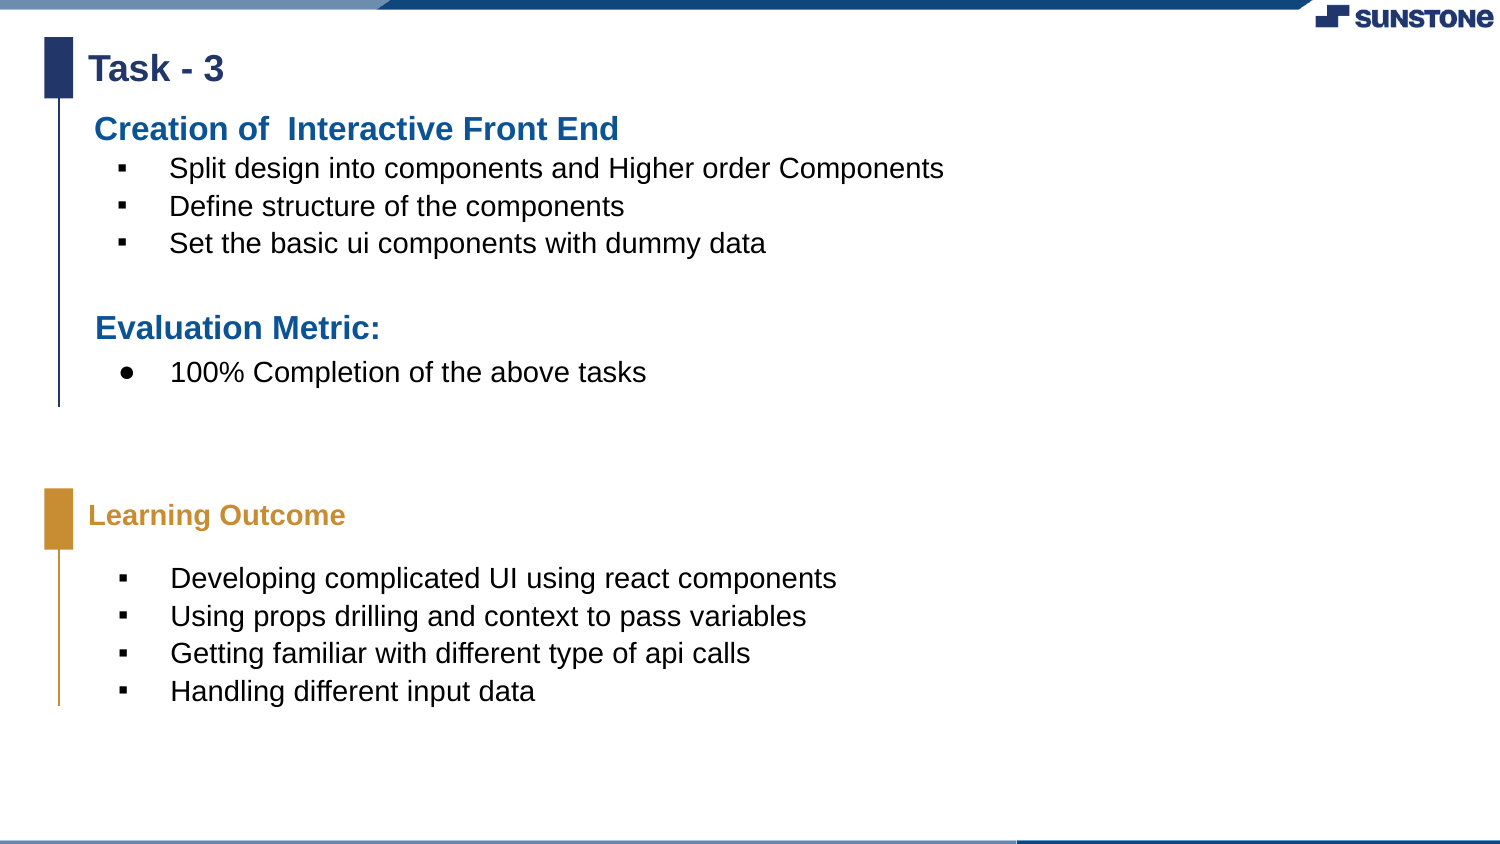

Task - 3
Creation of  Interactive Front End
Split design into components and Higher order Components
Define structure of the components
Set the basic ui components with dummy data
Evaluation Metric:
100% Completion of the above tasks
Learning Outcome
Developing complicated UI using react components
Using props drilling and context to pass variables
Getting familiar with different type of api calls
Handling different input data